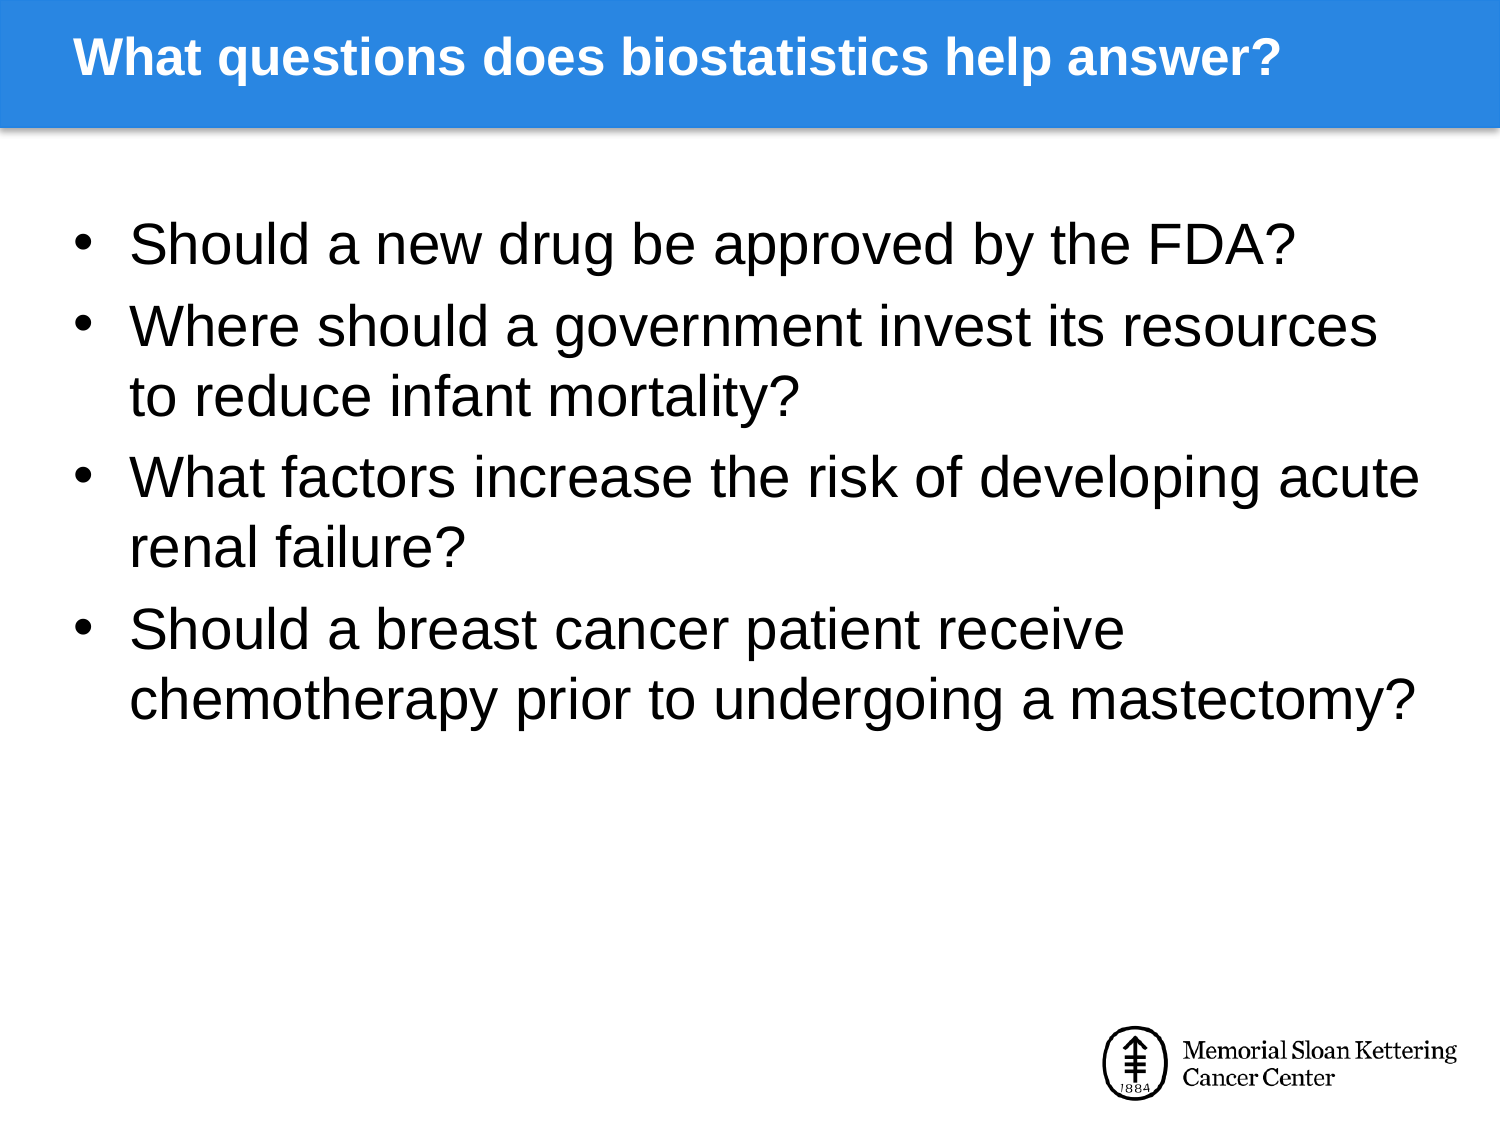

# What questions does biostatistics help answer?
Should a new drug be approved by the FDA?
Where should a government invest its resources to reduce infant mortality?
What factors increase the risk of developing acute renal failure?
Should a breast cancer patient receive chemotherapy prior to undergoing a mastectomy?